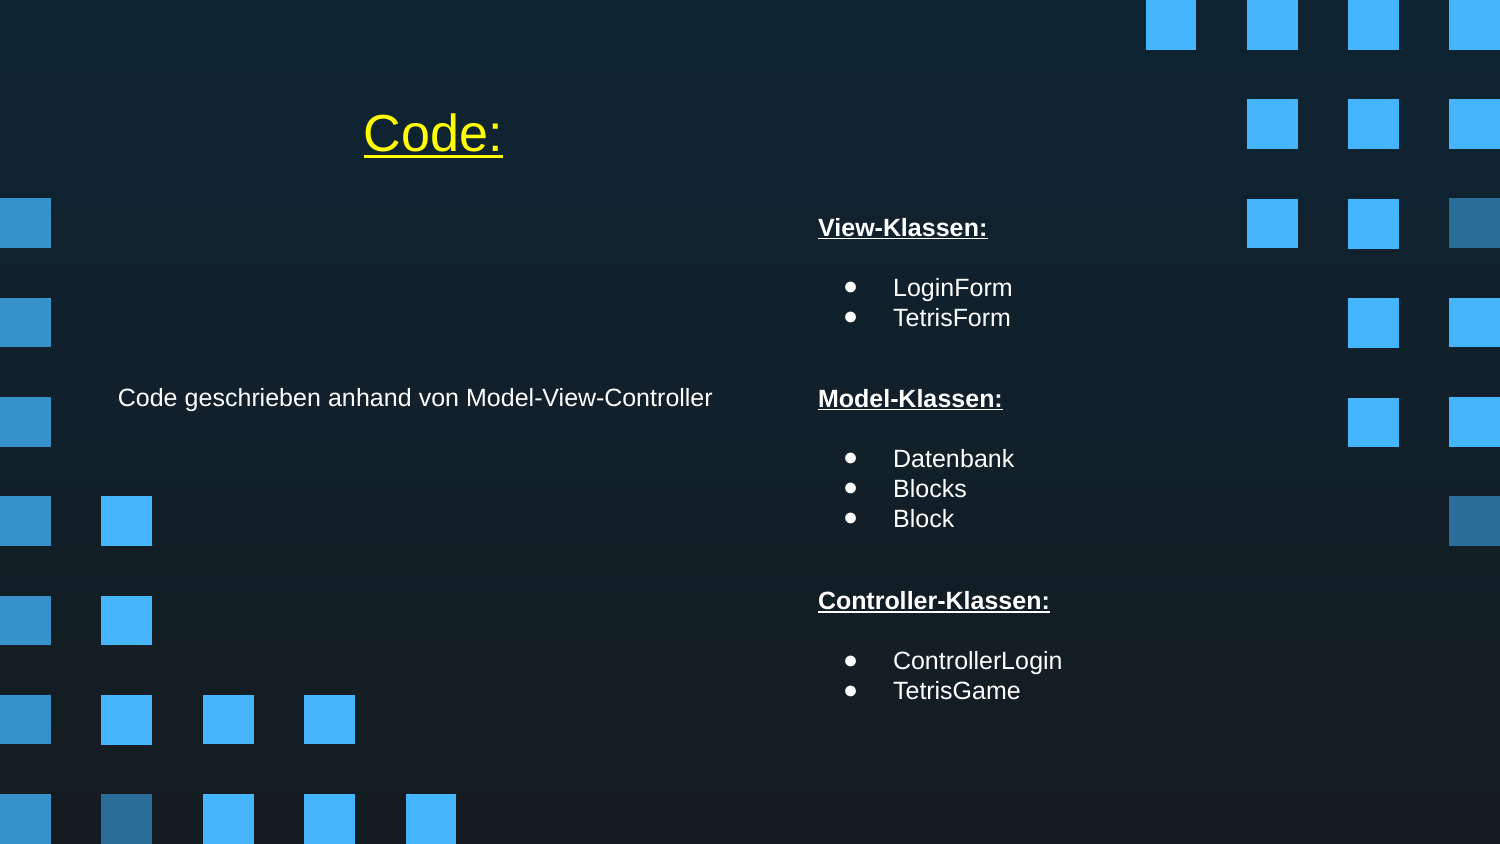

# Code:
View-Klassen:

LoginForm
TetrisForm
Code geschrieben anhand von Model-View-Controller
Model-Klassen:

Datenbank
Blocks
Block

Controller-Klassen:

ControllerLogin
TetrisGame